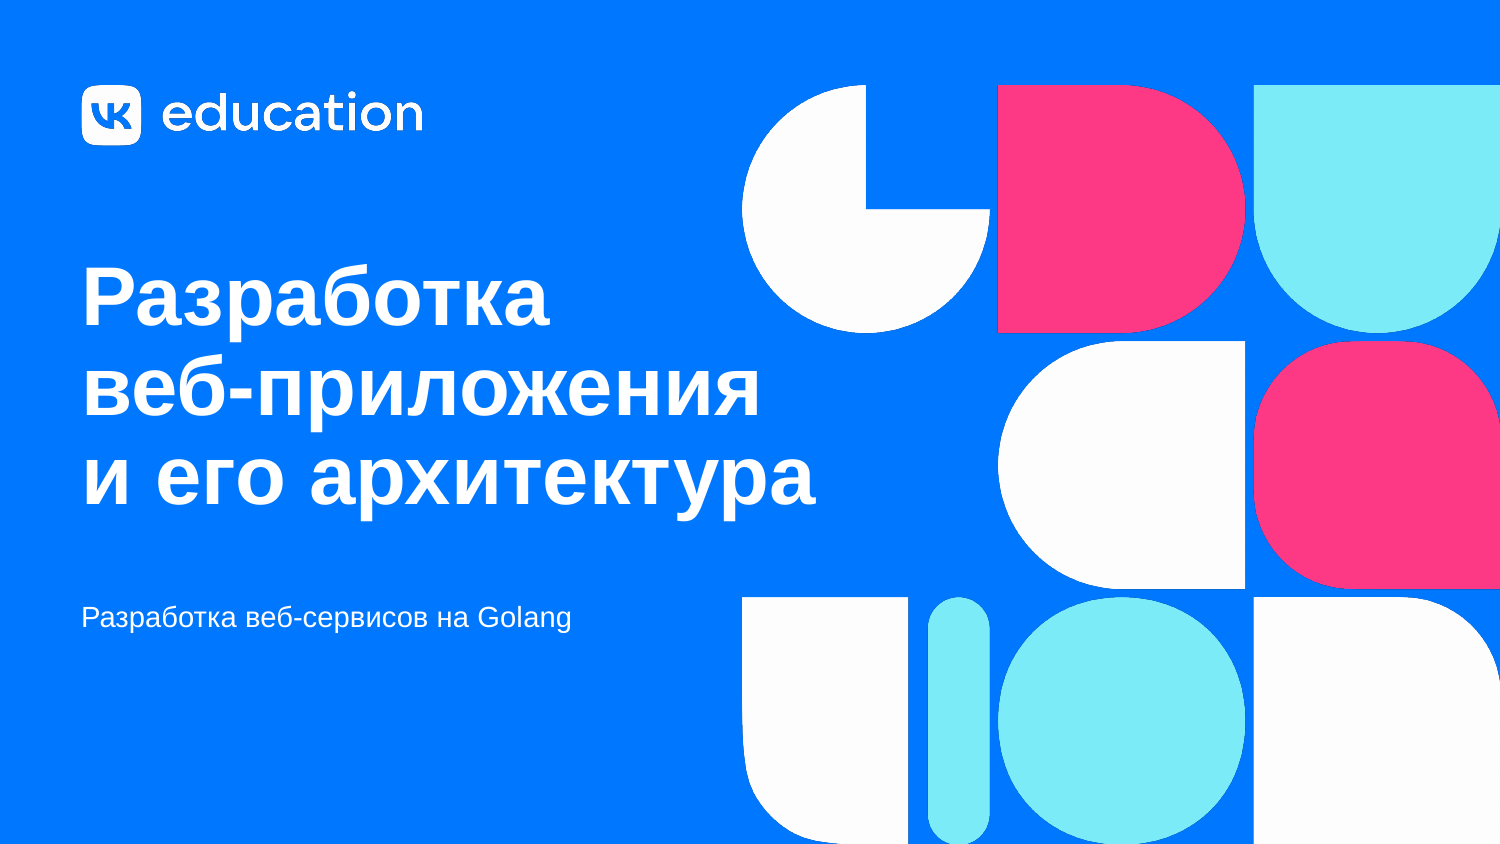

Разработка
веб-приложения
и его архитектура
Разработка веб-сервисов на Golang